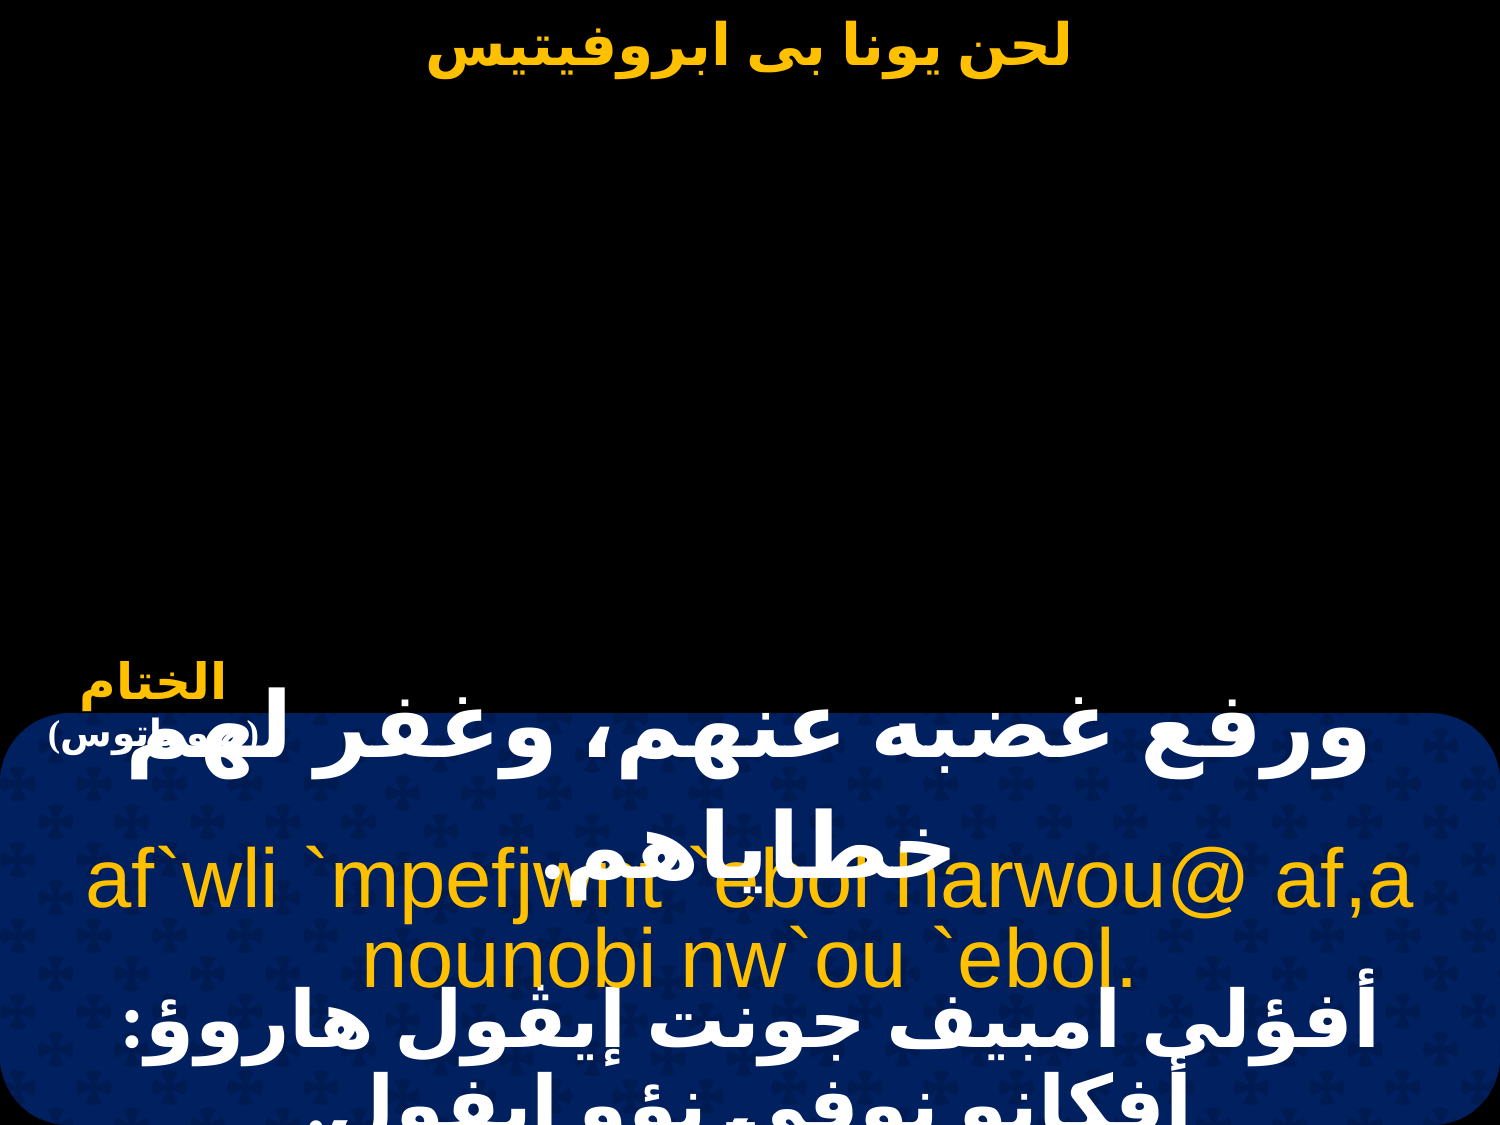

#
ورفع غضبه عنهم، وغفر لهم خطاياهم.
af`wli `mpefjwnt `ebol harwou@ af,a nounobi nw`ou `ebol.
أفؤلى امبيف جونت إيڤول هاروؤ: أفكانو نوفى نؤو ايفول.